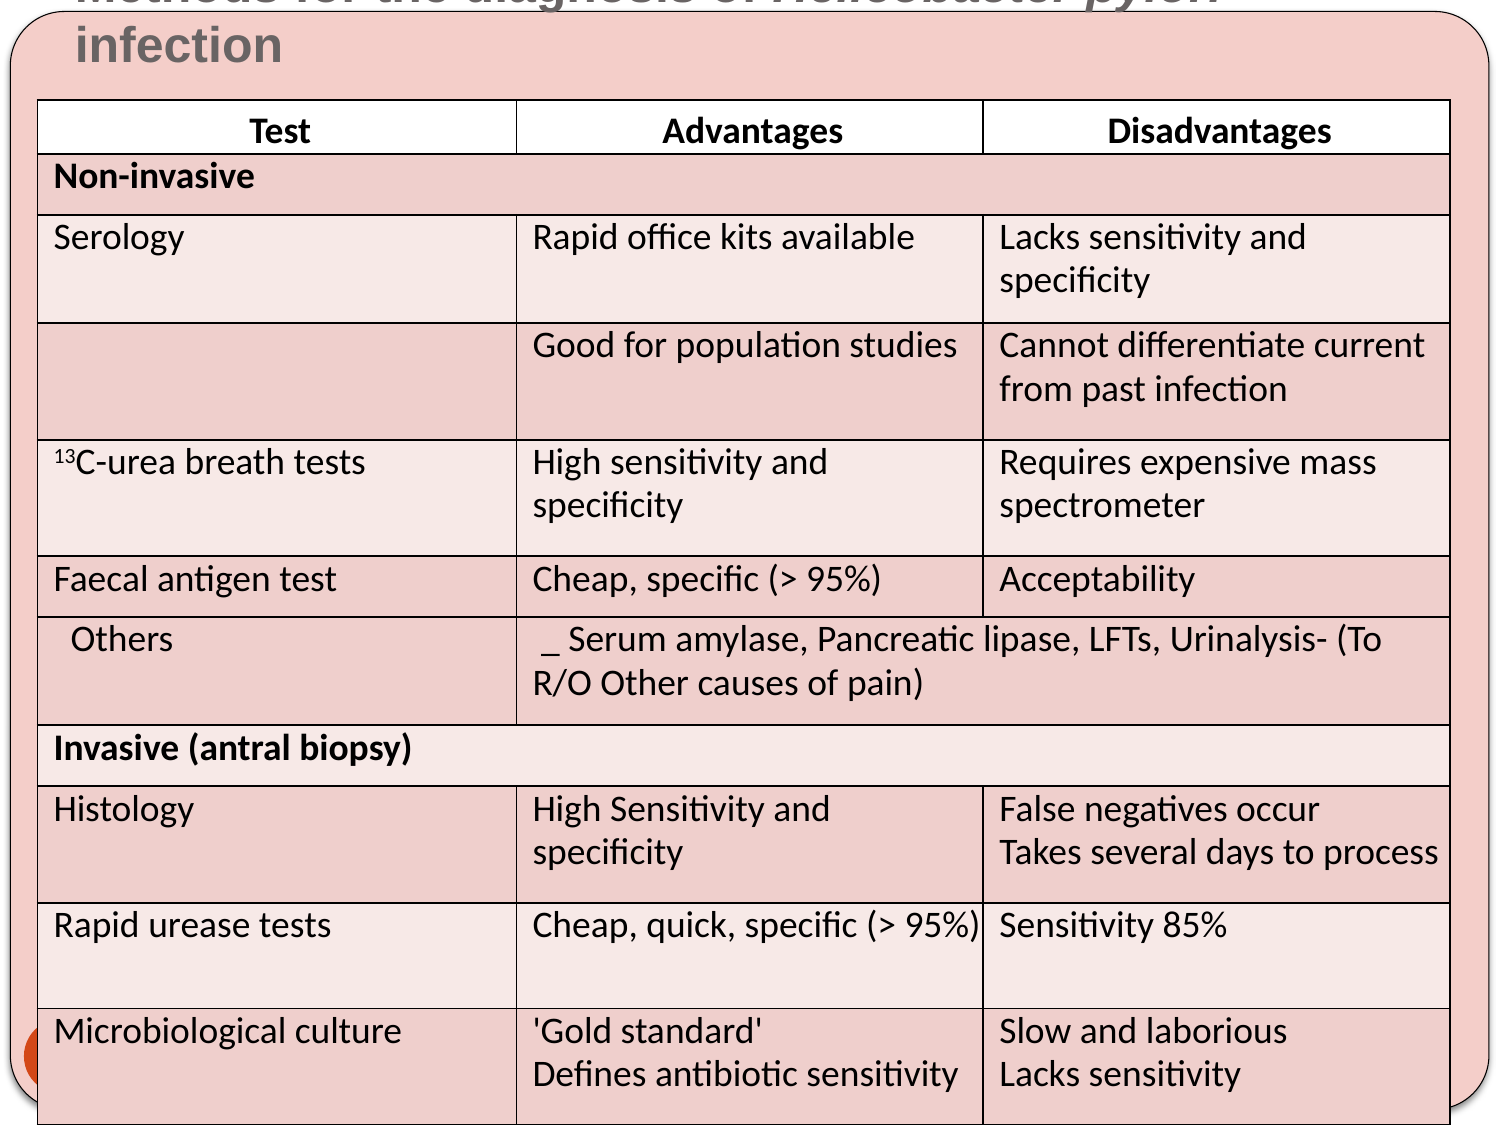

# Methods for the diagnosis of Helicobacter pylori infection
| Test | Advantages | Disadvantages |
| --- | --- | --- |
| Non-invasive |  |  |
| Serology | Rapid office kits available | Lacks sensitivity and specificity |
|  | Good for population studies | Cannot differentiate current from past infection |
| 13C-urea breath tests | High sensitivity and specificity | Requires expensive mass spectrometer |
| Faecal antigen test | Cheap, specific (> 95%) | Acceptability |
| Others | \_ Serum amylase, Pancreatic lipase, LFTs, Urinalysis- (To R/O Other causes of pain) |  |
| Invasive (antral biopsy) |  |  |
| Histology | High Sensitivity and specificity | False negatives occur Takes several days to process |
| Rapid urease tests | Cheap, quick, specific (> 95%) | Sensitivity 85% |
| Microbiological culture | 'Gold standard' Defines antibiotic sensitivity | Slow and laborious Lacks sensitivity |
170